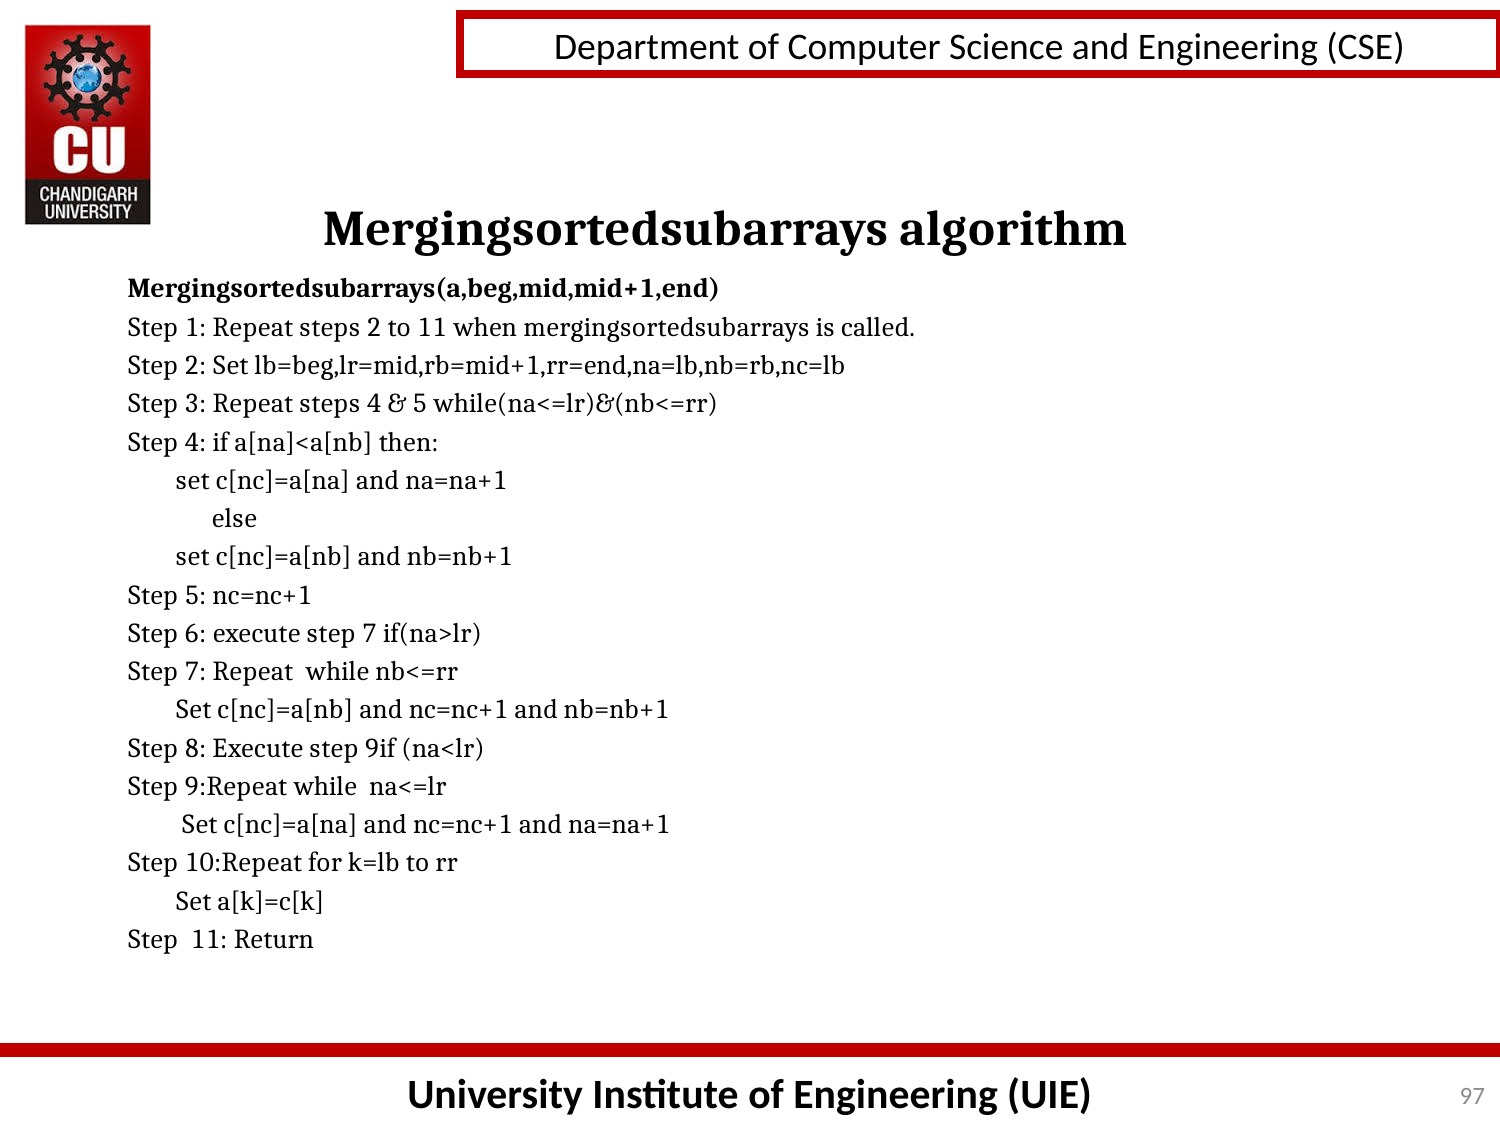

Mergingsortedsubarrays algorithm

Mergingsortedsubarrays(a,beg,mid,mid+1,end)
Step 1: Repeat steps 2 to 11 when mergingsortedsubarrays is called.
Step 2: Set lb=beg,lr=mid,rb=mid+1,rr=end,na=lb,nb=rb,nc=lb
Step 3: Repeat steps 4 & 5 while(na<=lr)&(nb<=rr)
Step 4: if a[na]<a[nb] then:
			set c[nc]=a[na] and na=na+1
		      else
			set c[nc]=a[nb] and nb=nb+1
Step 5: nc=nc+1
Step 6: execute step 7 if(na>lr)
Step 7: Repeat  while nb<=rr
			Set c[nc]=a[nb] and nc=nc+1 and nb=nb+1
Step 8: Execute step 9if (na<lr)
Step 9:Repeat while  na<=lr
			 Set c[nc]=a[na] and nc=nc+1 and na=na+1
Step 10:Repeat for k=lb to rr
			Set a[k]=c[k]
Step  11: Return

97